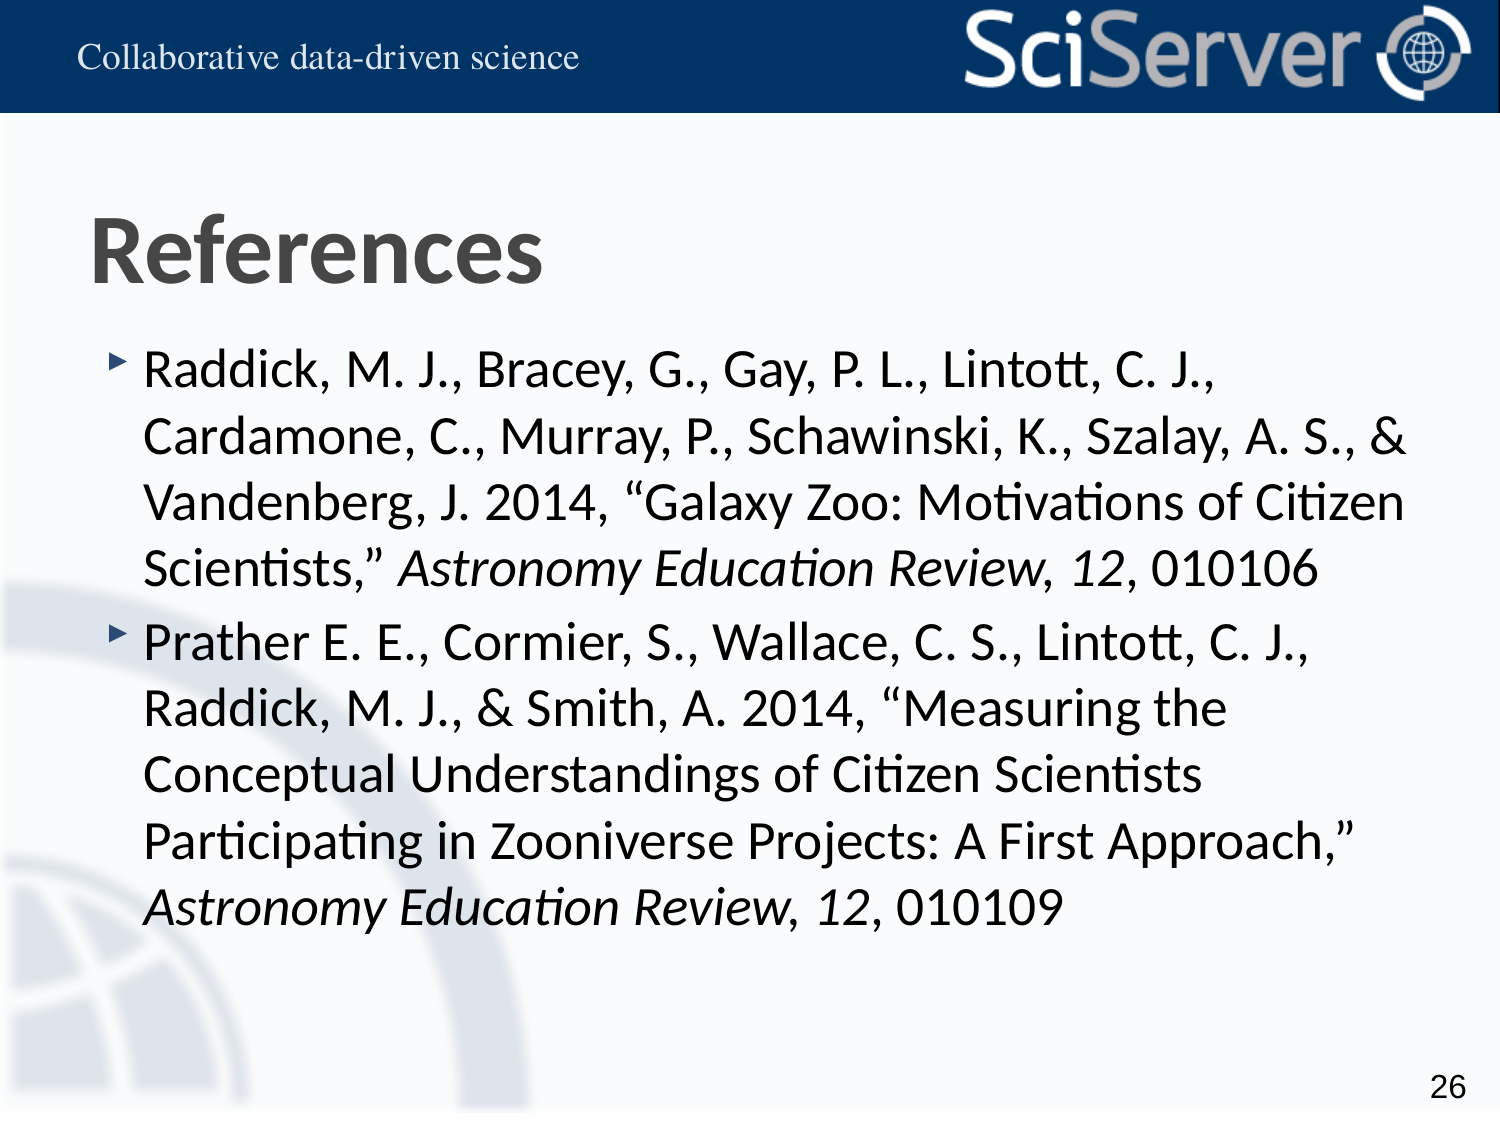

# References
Raddick, M. J., Bracey, G., Gay, P. L., Lintott, C. J., Cardamone, C., Murray, P., Schawinski, K., Szalay, A. S., & Vandenberg, J. 2014, “Galaxy Zoo: Motivations of Citizen Scientists,” Astronomy Education Review, 12, 010106
Prather E. E., Cormier, S., Wallace, C. S., Lintott, C. J., Raddick, M. J., & Smith, A. 2014, “Measuring the Conceptual Understandings of Citizen Scientists Participating in Zooniverse Projects: A First Approach,” Astronomy Education Review, 12, 010109
26